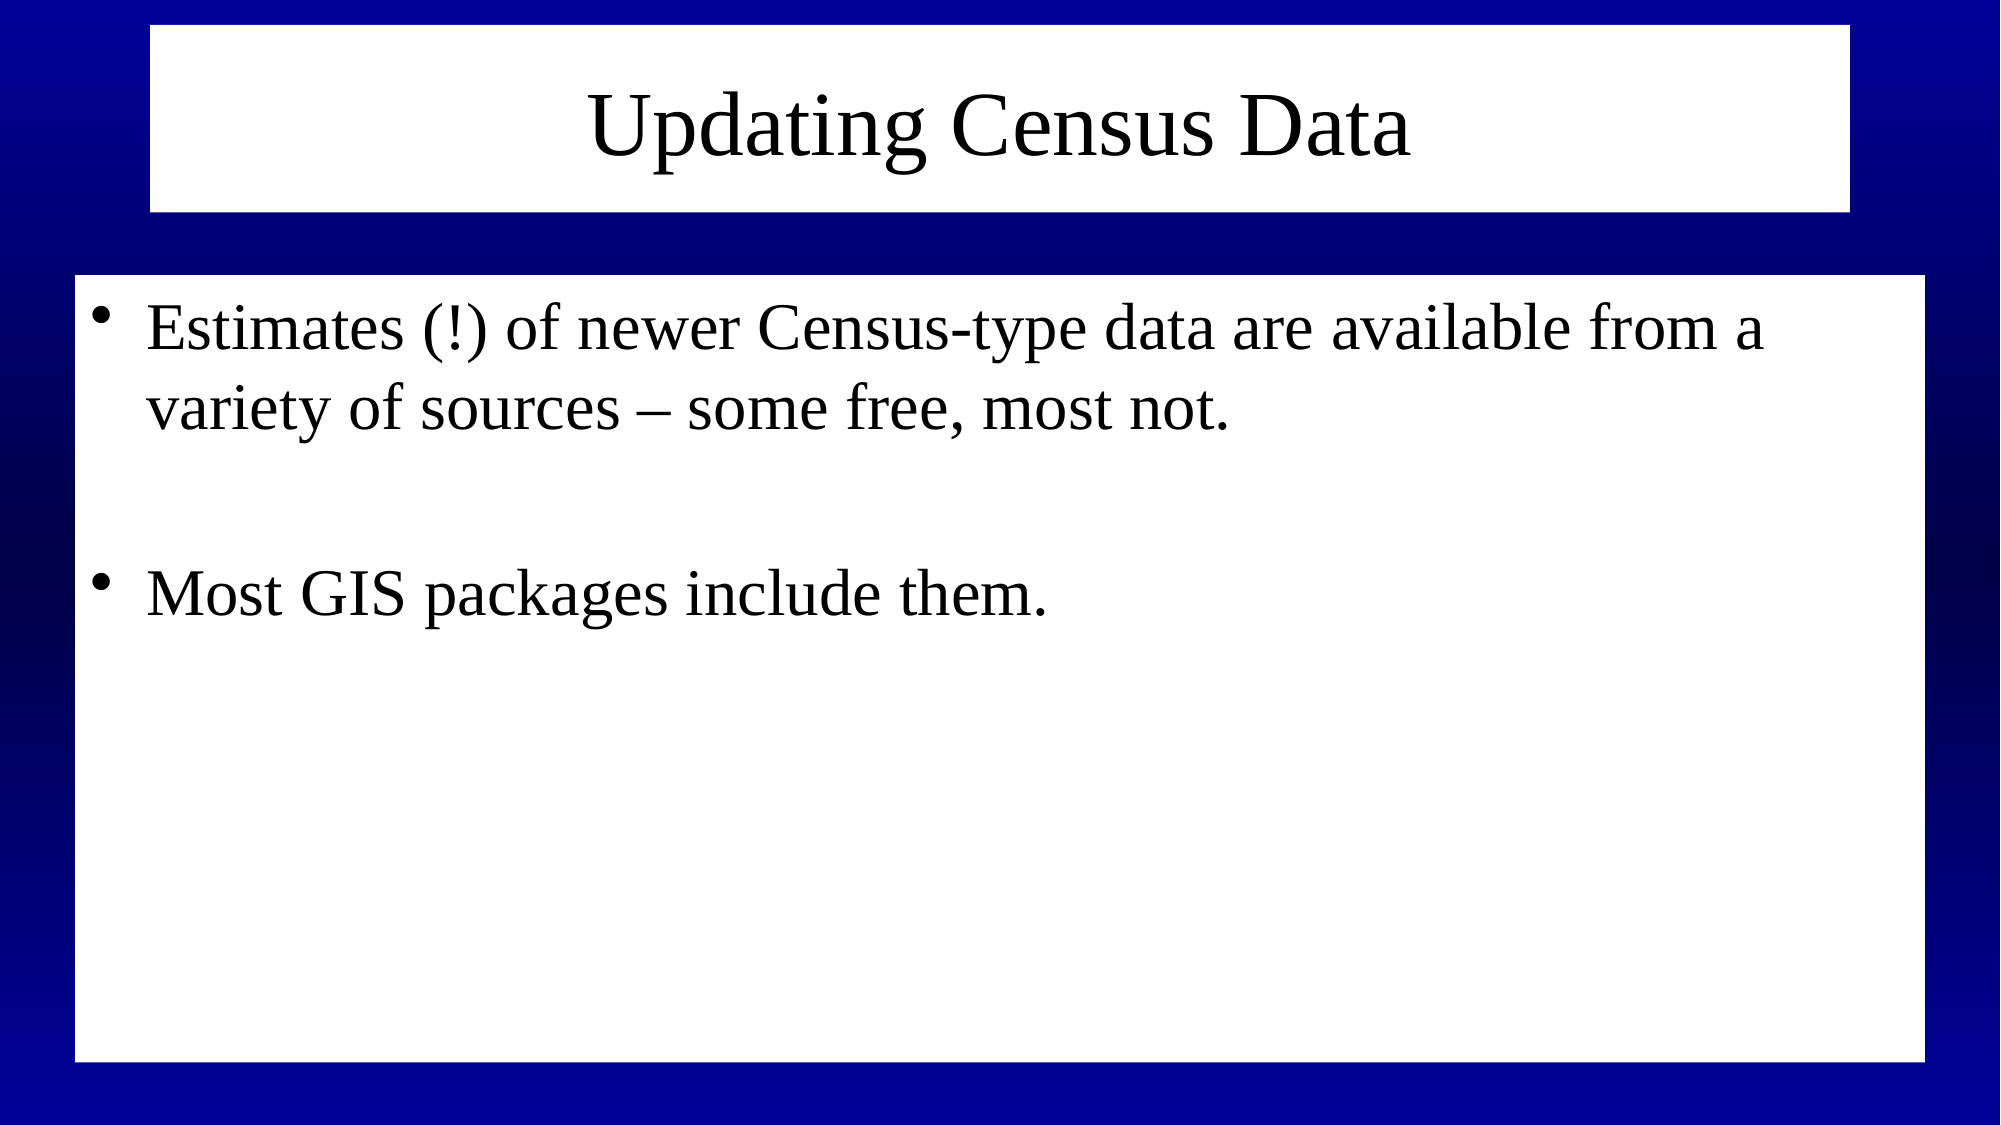

# Updating Census Data
Estimates (!) of newer Census-type data are available from a variety of sources – some free, most not.

Most GIS packages include them.